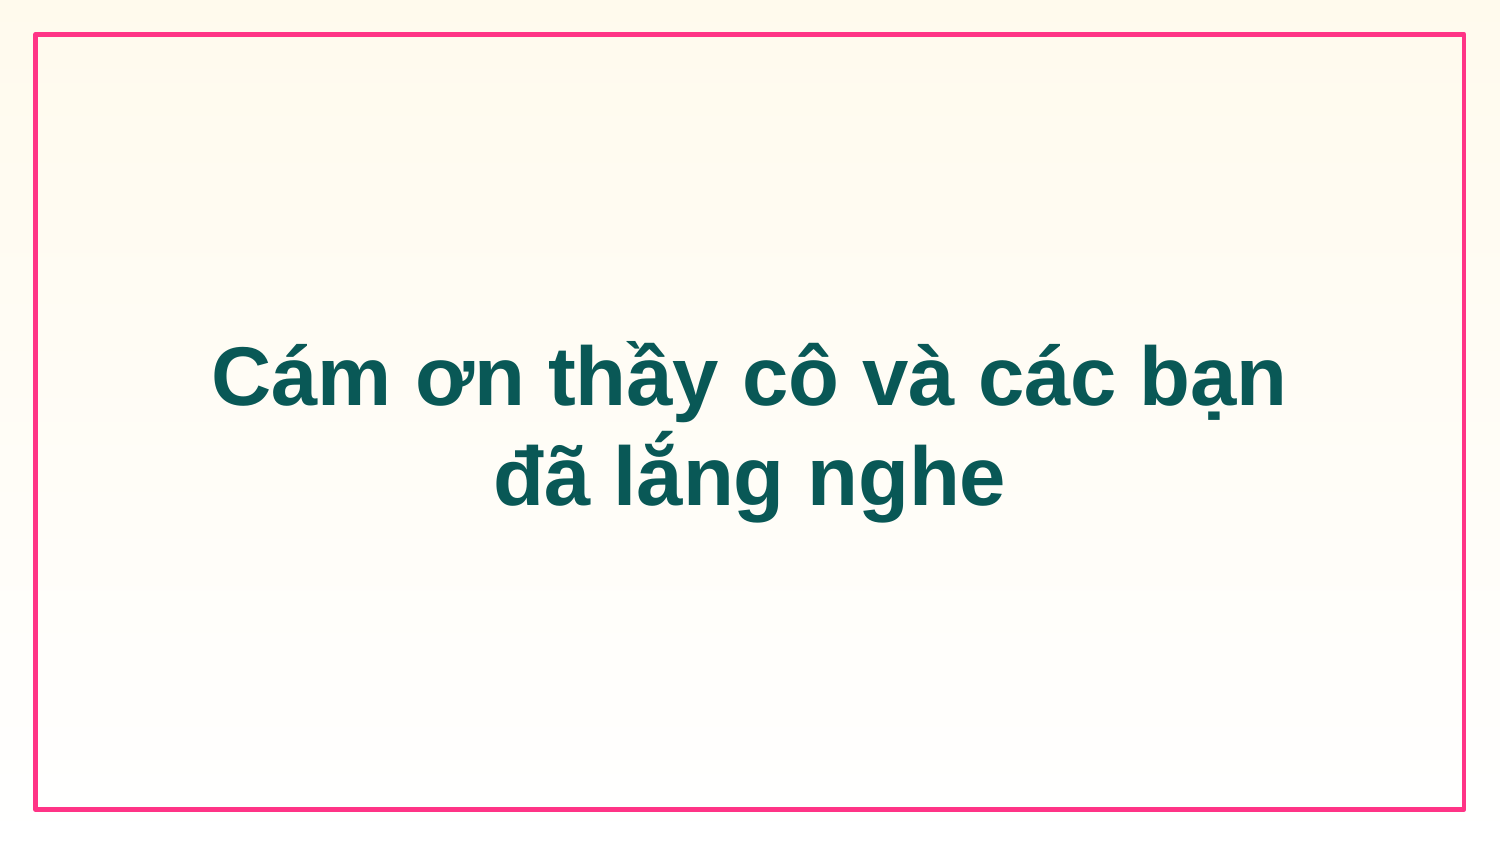

Cám ơn thầy cô và các bạn
đã lắng nghe